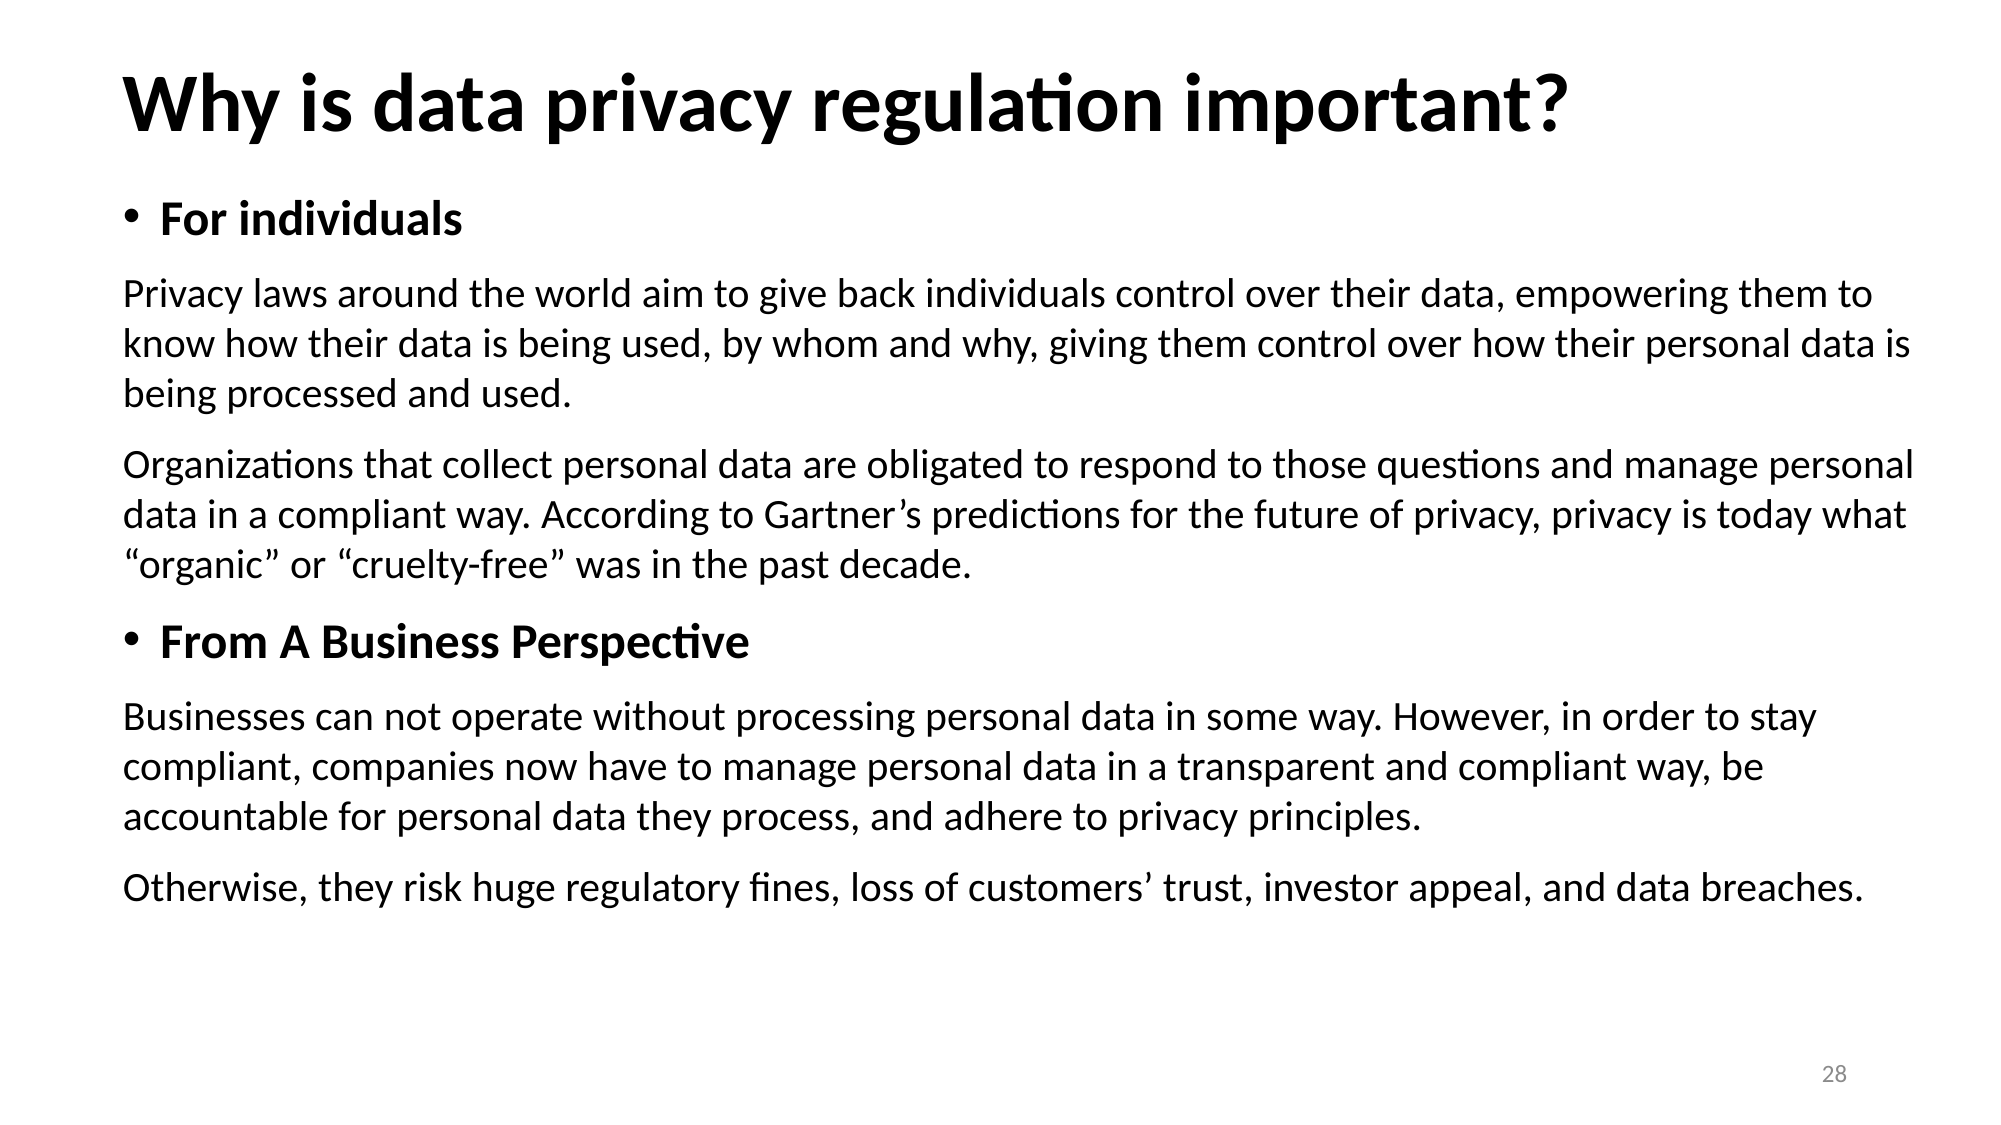

# Why is data privacy regulation important?
For individuals
Privacy laws around the world aim to give back individuals control over their data, empowering them to know how their data is being used, by whom and why, giving them control over how their personal data is being processed and used.
Organizations that collect personal data are obligated to respond to those questions and manage personal data in a compliant way. According to Gartner’s predictions for the future of privacy, privacy is today what “organic” or “cruelty-free” was in the past decade.
From A Business Perspective
Businesses can not operate without processing personal data in some way. However, in order to stay compliant, companies now have to manage personal data in a transparent and compliant way, be accountable for personal data they process, and adhere to privacy principles.
Otherwise, they risk huge regulatory fines, loss of customers’ trust, investor appeal, and data breaches.
28